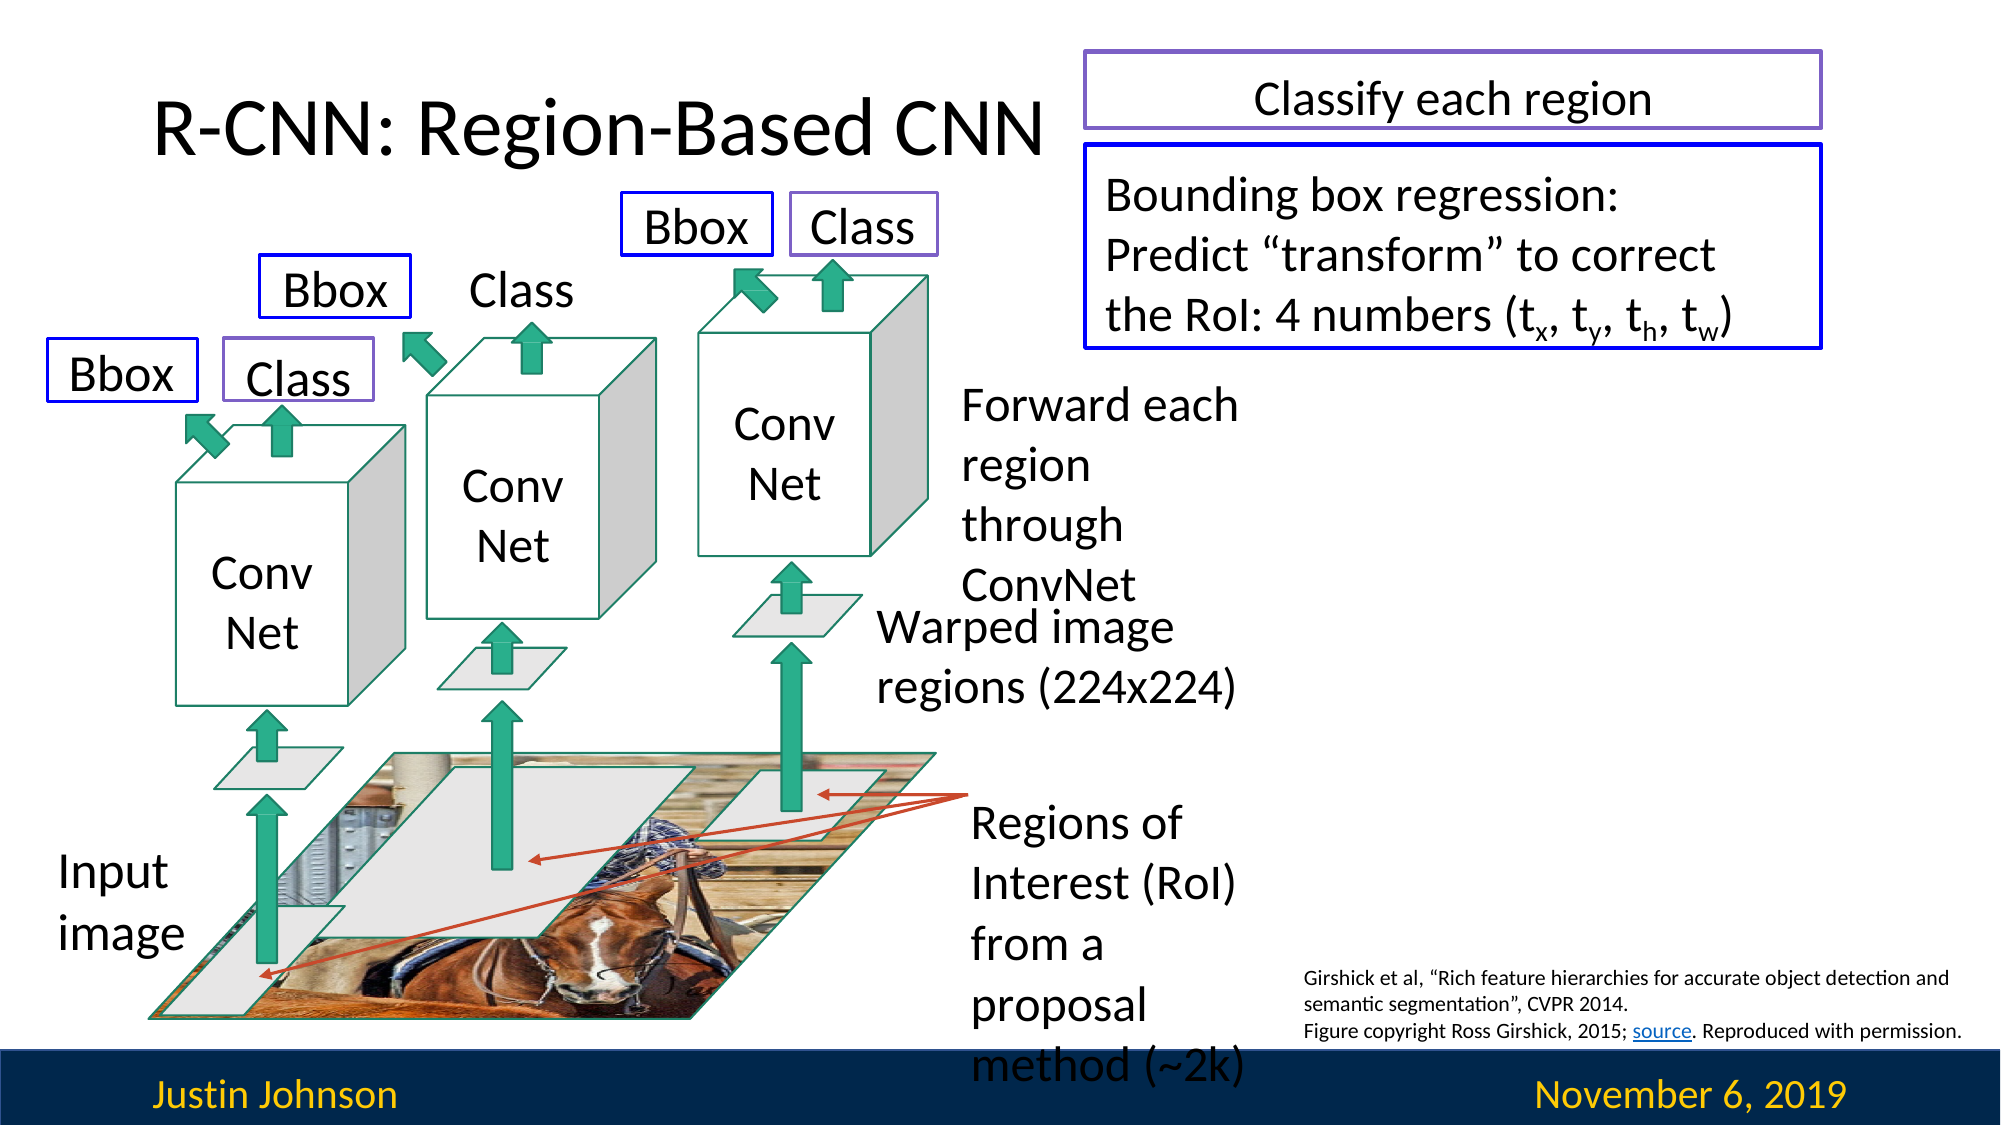

# R-CNN: Region-Based CNN

Classify each region

Bounding box regression:   Predict “transform” to correct the RoI: 4 numbers (tx, ty, th, tw)
Bbox
Class

Bbox	Class

Bbox
Class
Forward each region through ConvNet
Conv Net

Conv Net

Conv Net

Warped image regions (224x224)

Regions of Interest (RoI) from a proposal method (~2k)
Lecture 15 - 31

Input image

Girshick et al, “Rich feature hierarchies for accurate object detection and semantic segmentation”, CVPR 2014.
Figure copyright Ross Girshick, 2015; source. Reproduced with permission.
Justin Johnson
November 6, 2019